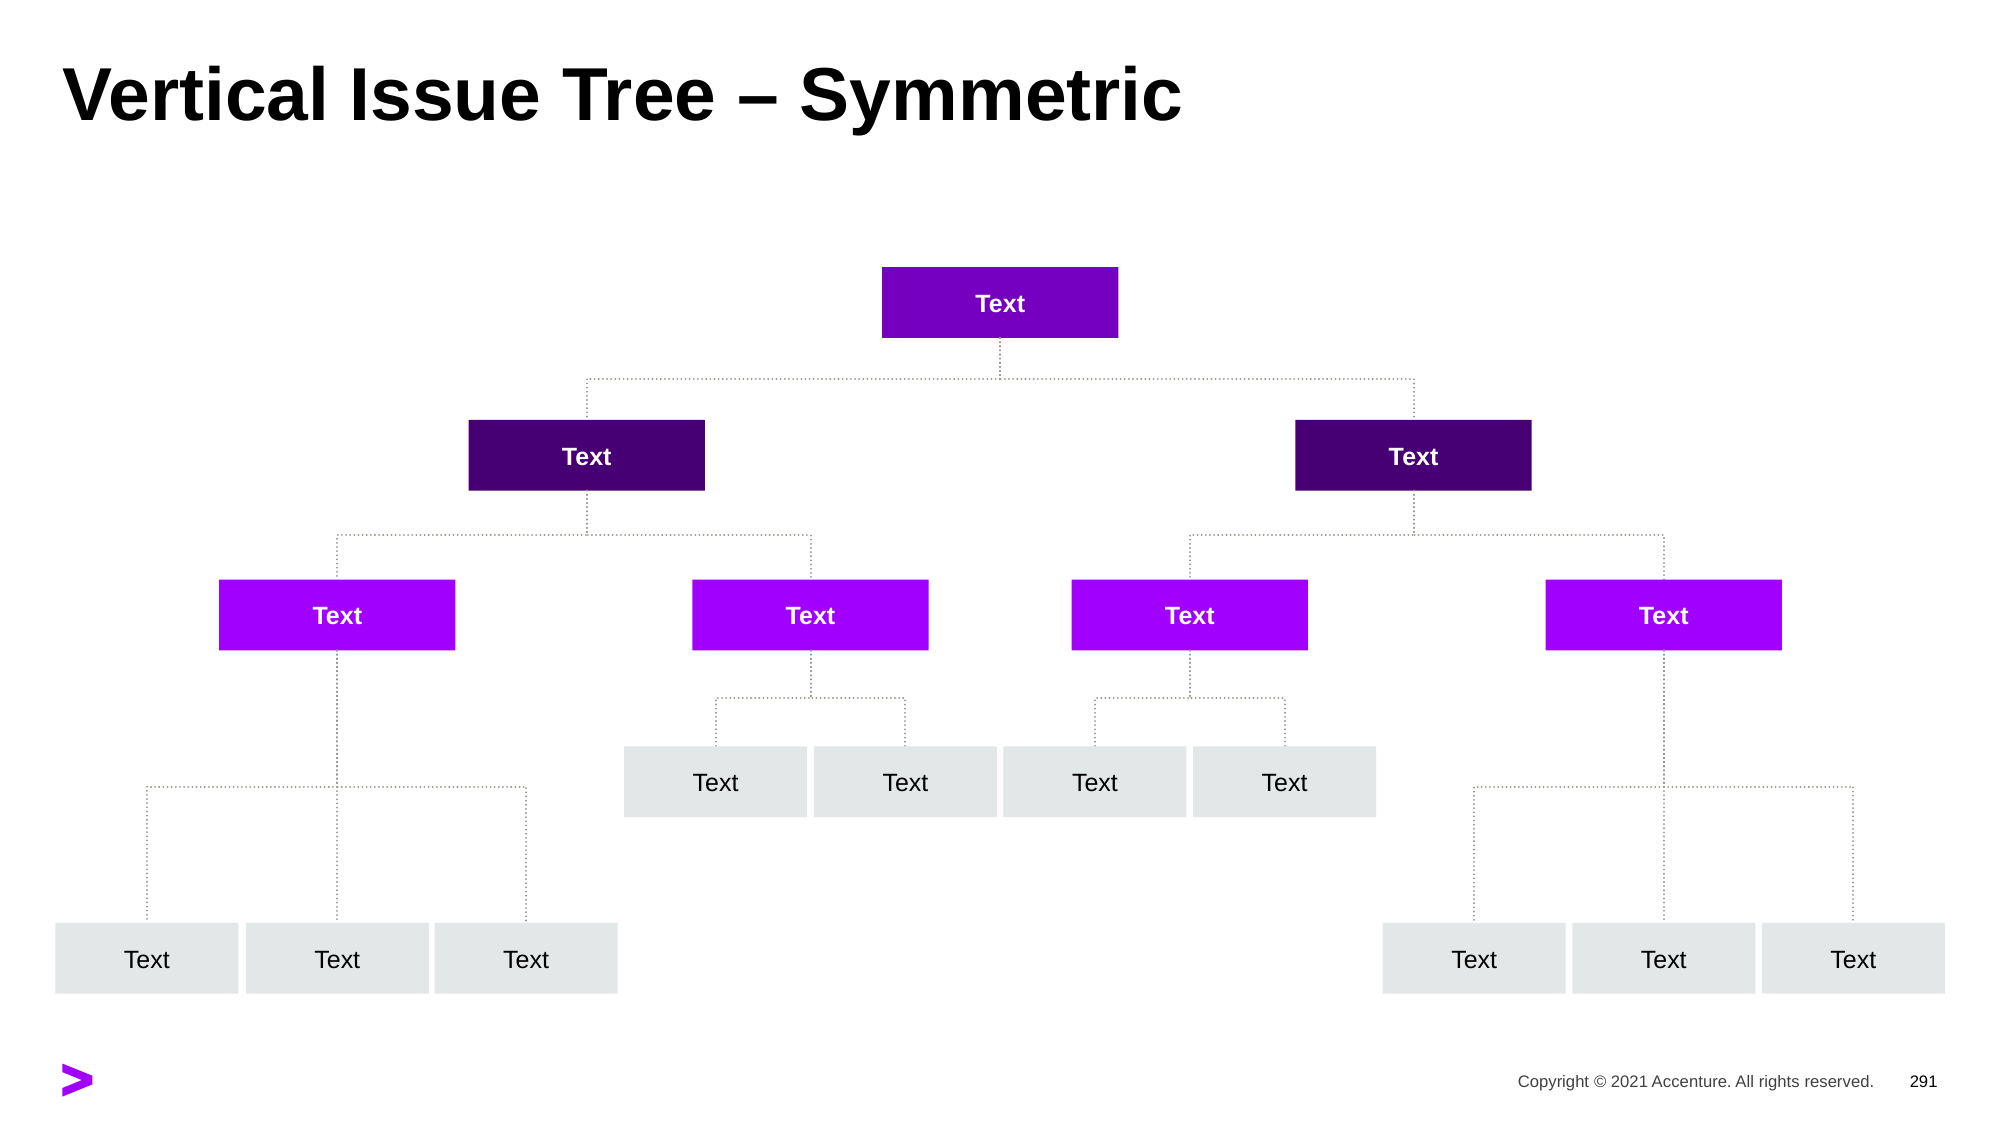

# Vertical Issue Tree – Symmetric
Text
Text
Text
Text
Text
Text
Text
Text
Text
Text
Text
Text
Text
Text
Text
Text
Text
Copyright © 2021 Accenture. All rights reserved.
291